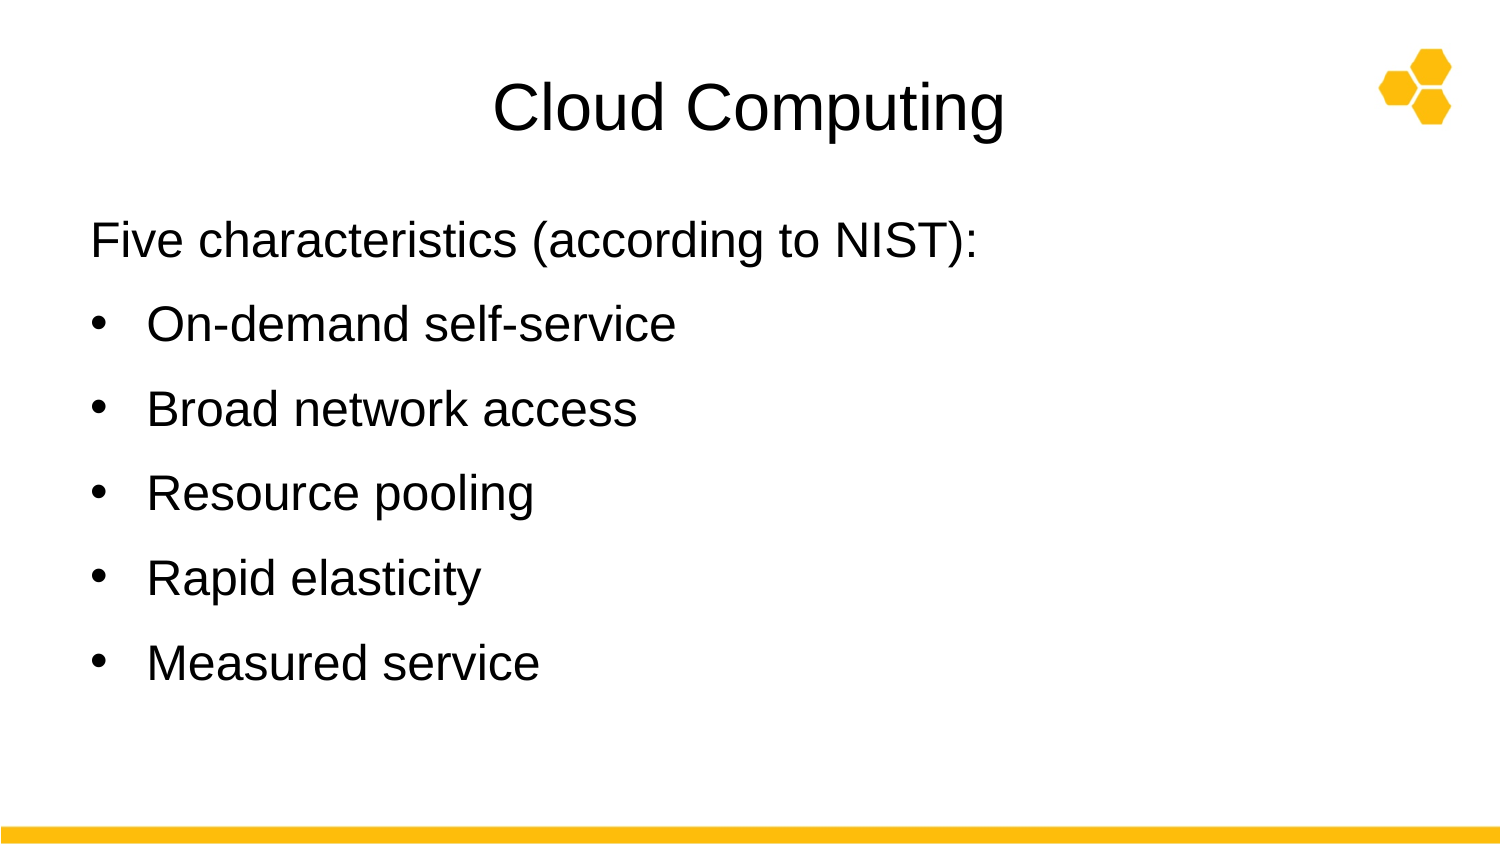

# Cloud Computing
Five characteristics (according to NIST):
On-demand self-service
Broad network access
Resource pooling
Rapid elasticity
Measured service